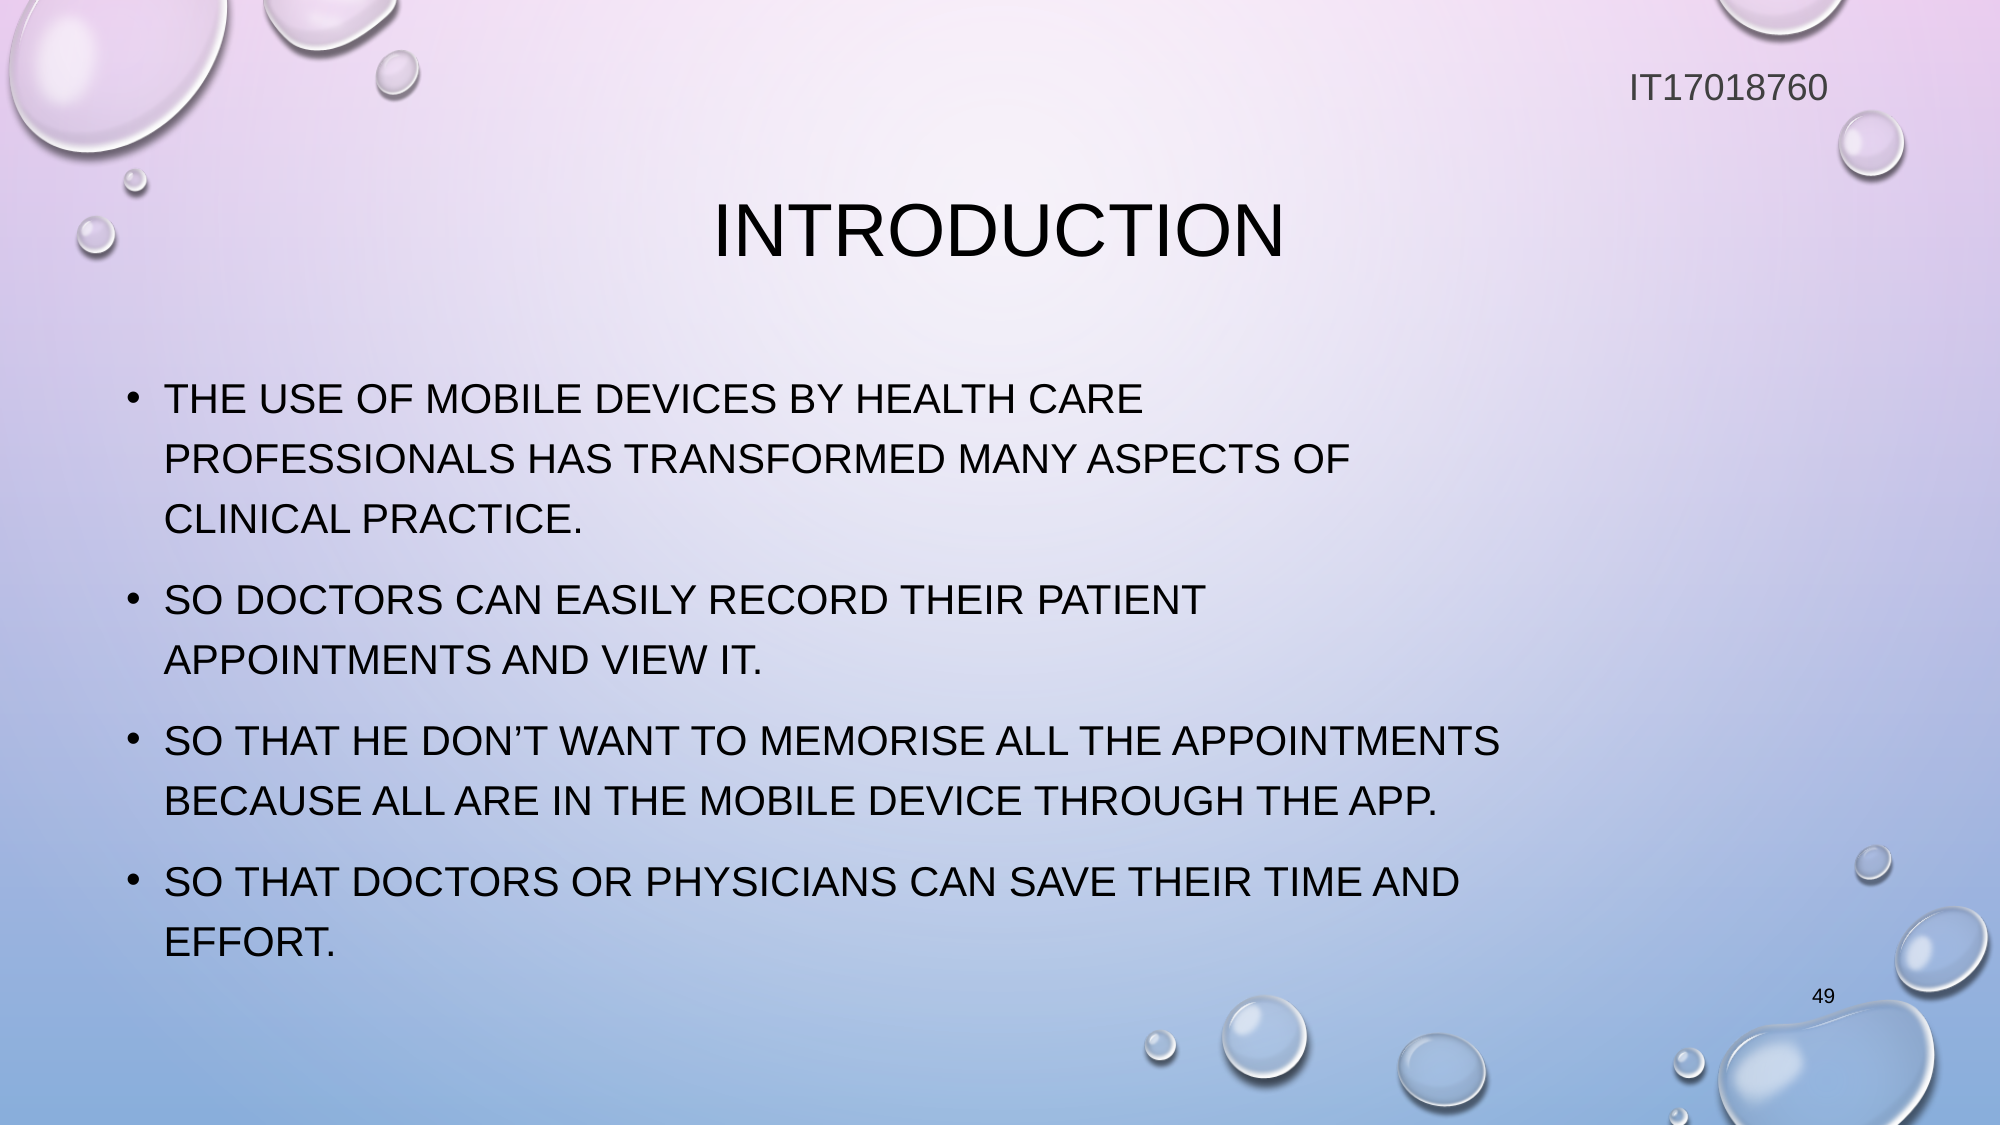

IT17018760
# INTRODUCTION
The use of mobile devices by health care professionals has transformed many aspects of clinical practice.
So doctors can easily record their patient appointments and view it.
So that he don’t want to memorise all the appointments because all are in the mobile device through the app.
So that doctors or physicians can save their time and effort.

49